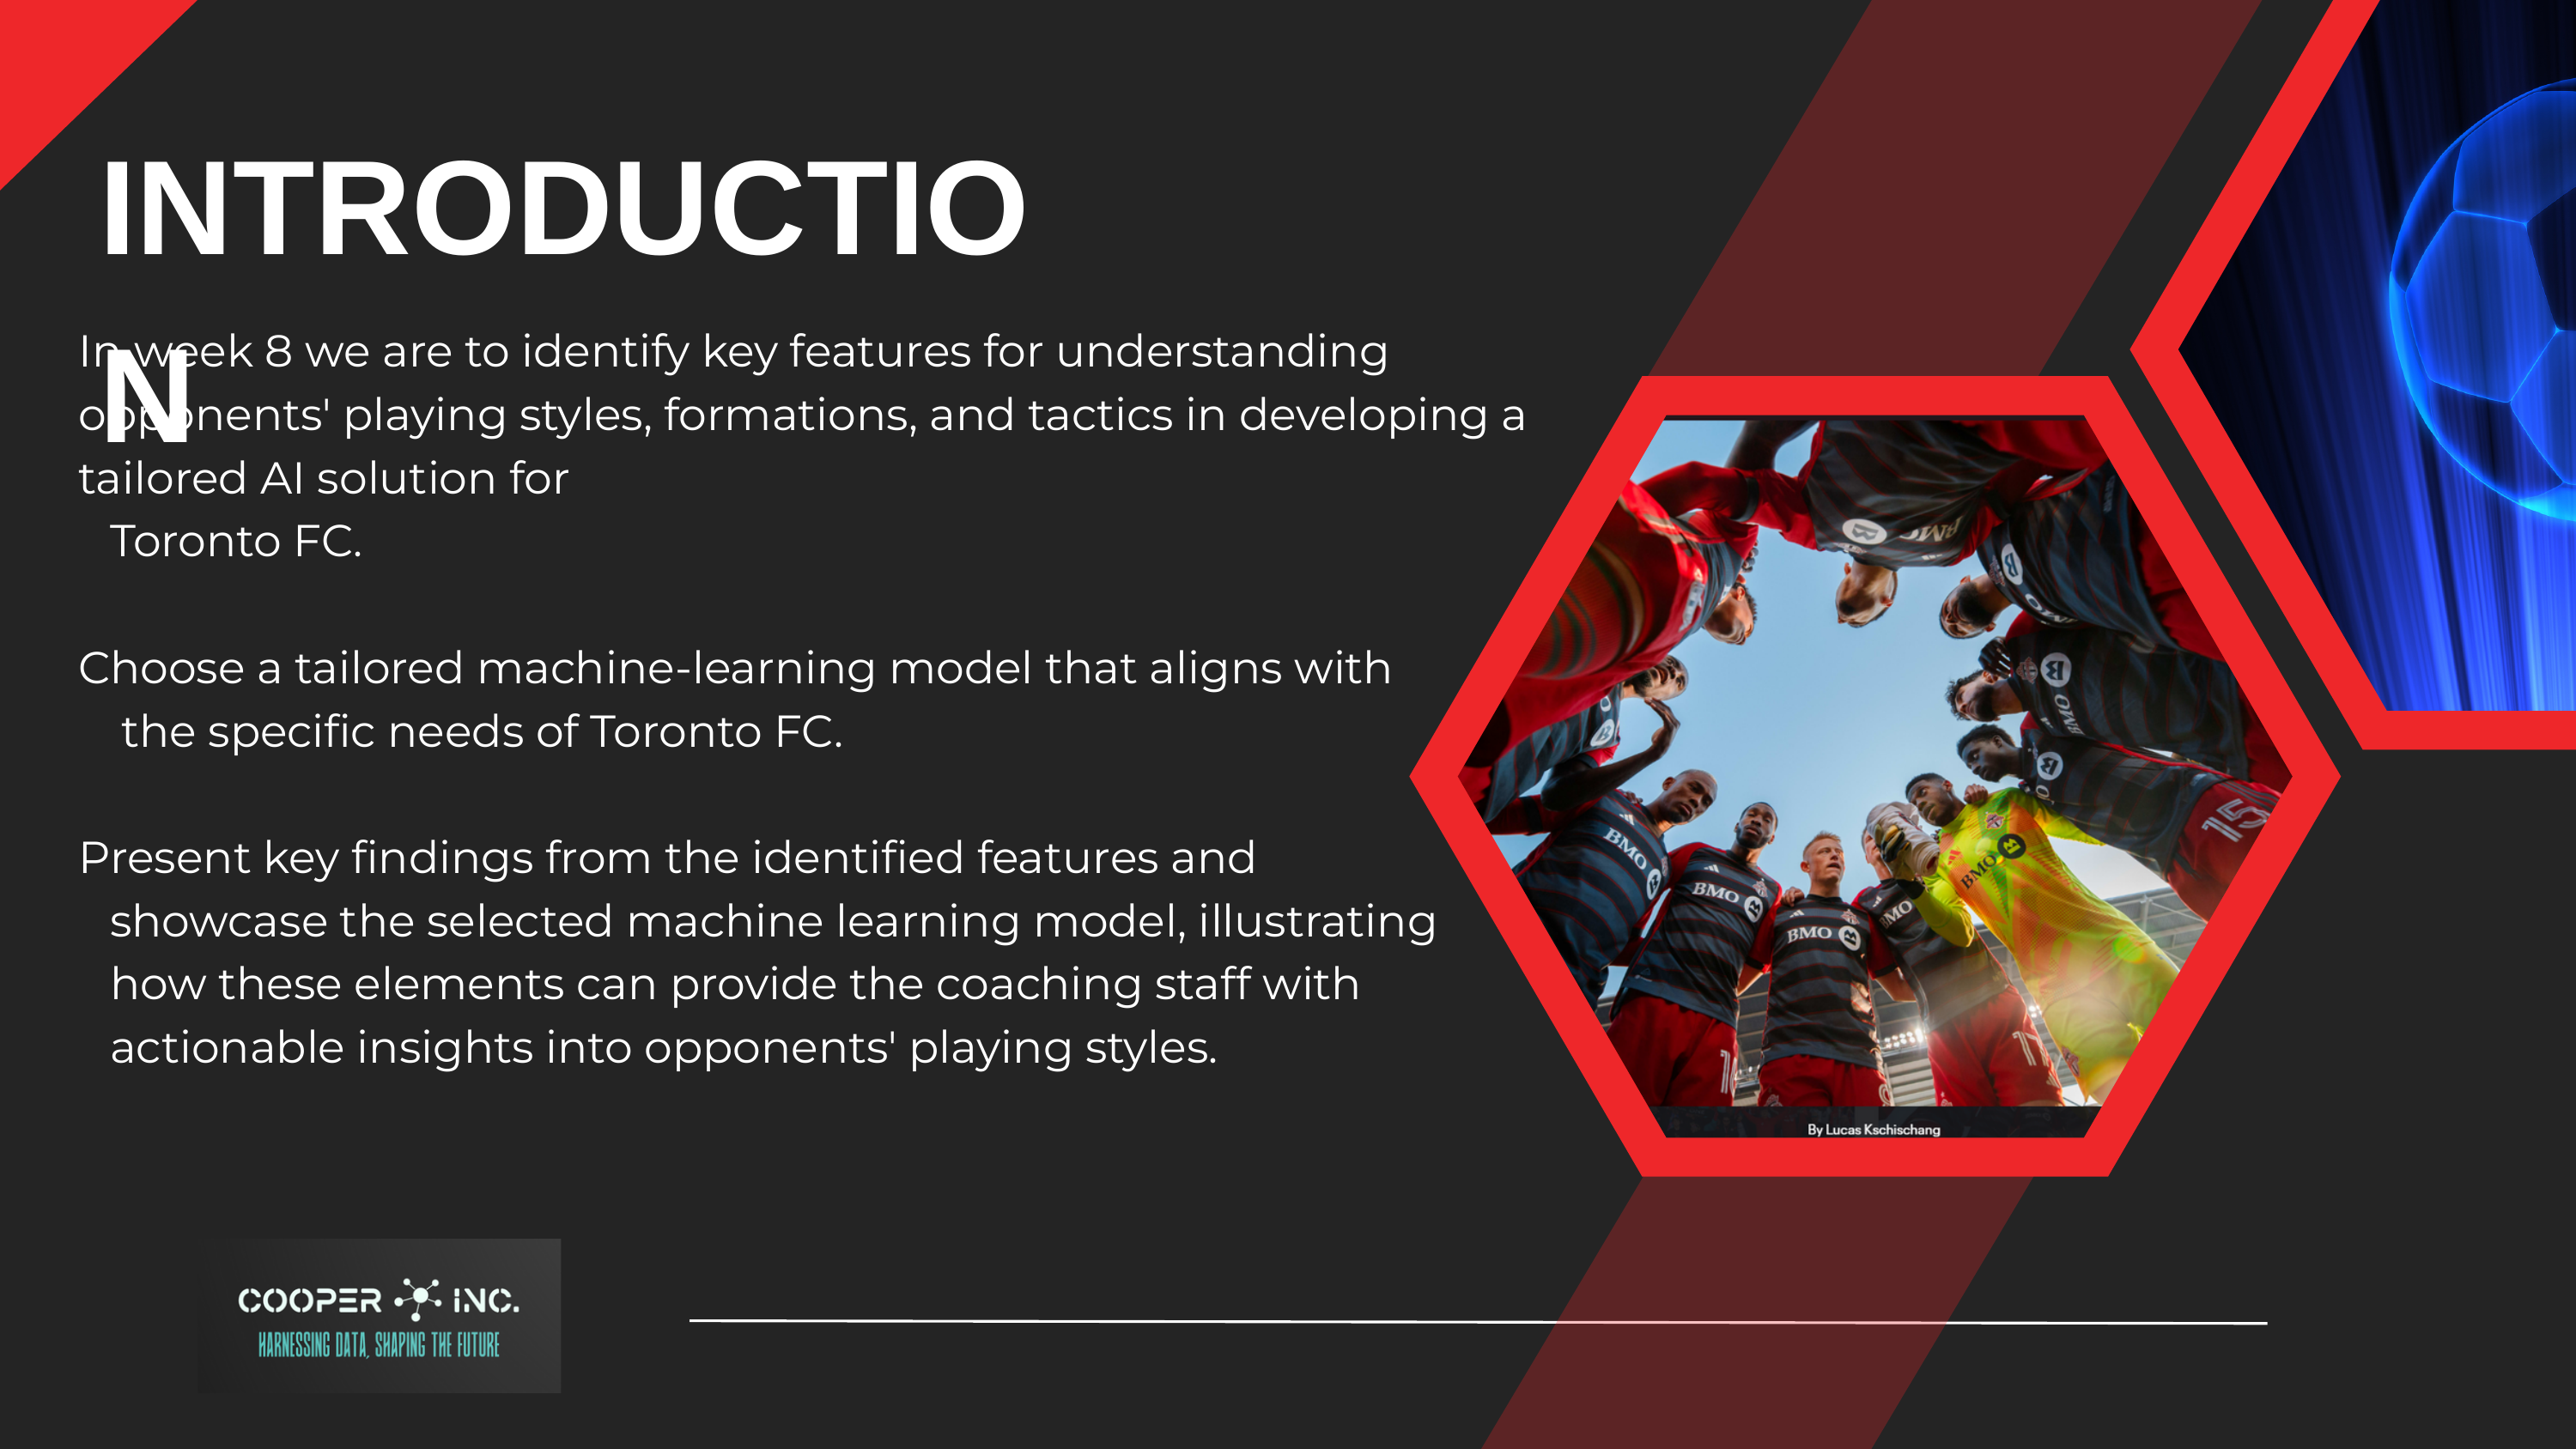

INTRODUCTION
In week 8 we are to identify key features for understanding opponents' playing styles, formations, and tactics in developing a tailored AI solution for
      Toronto FC.

Choose a tailored machine-learning model that aligns with
       the specific needs of Toronto FC.

Present key findings from the identified features and
      showcase the selected machine learning model, illustrating
      how these elements can provide the coaching staff with
      actionable insights into opponents' playing styles.